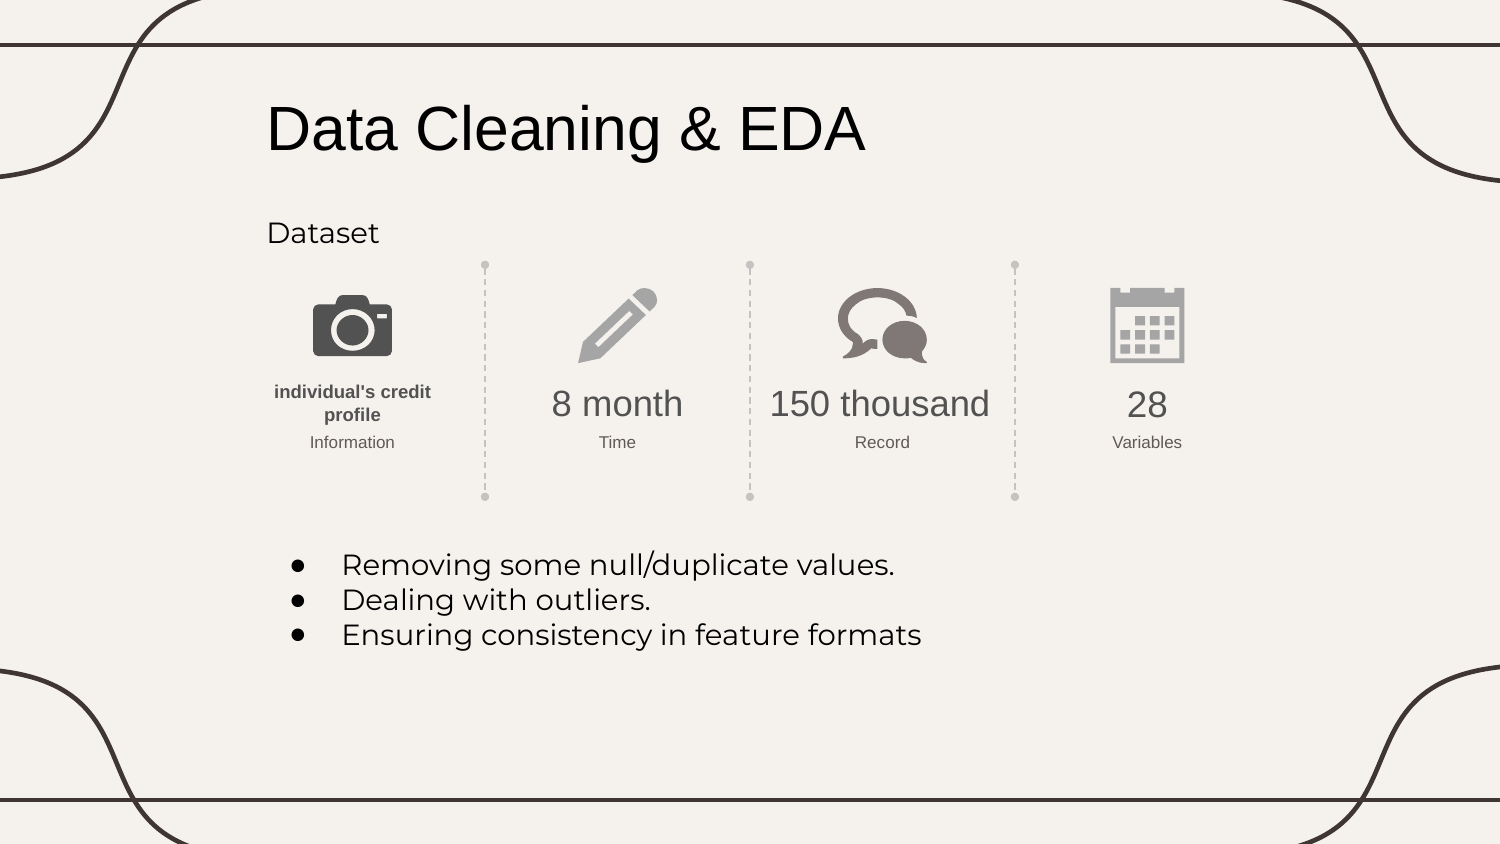

# Data Cleaning & EDA

Dataset

individual's credit profile
8 month
28
150 thousand
Information
Time
Record
Variables

Removing some null/duplicate values.
Dealing with outliers.
Ensuring consistency in feature formats